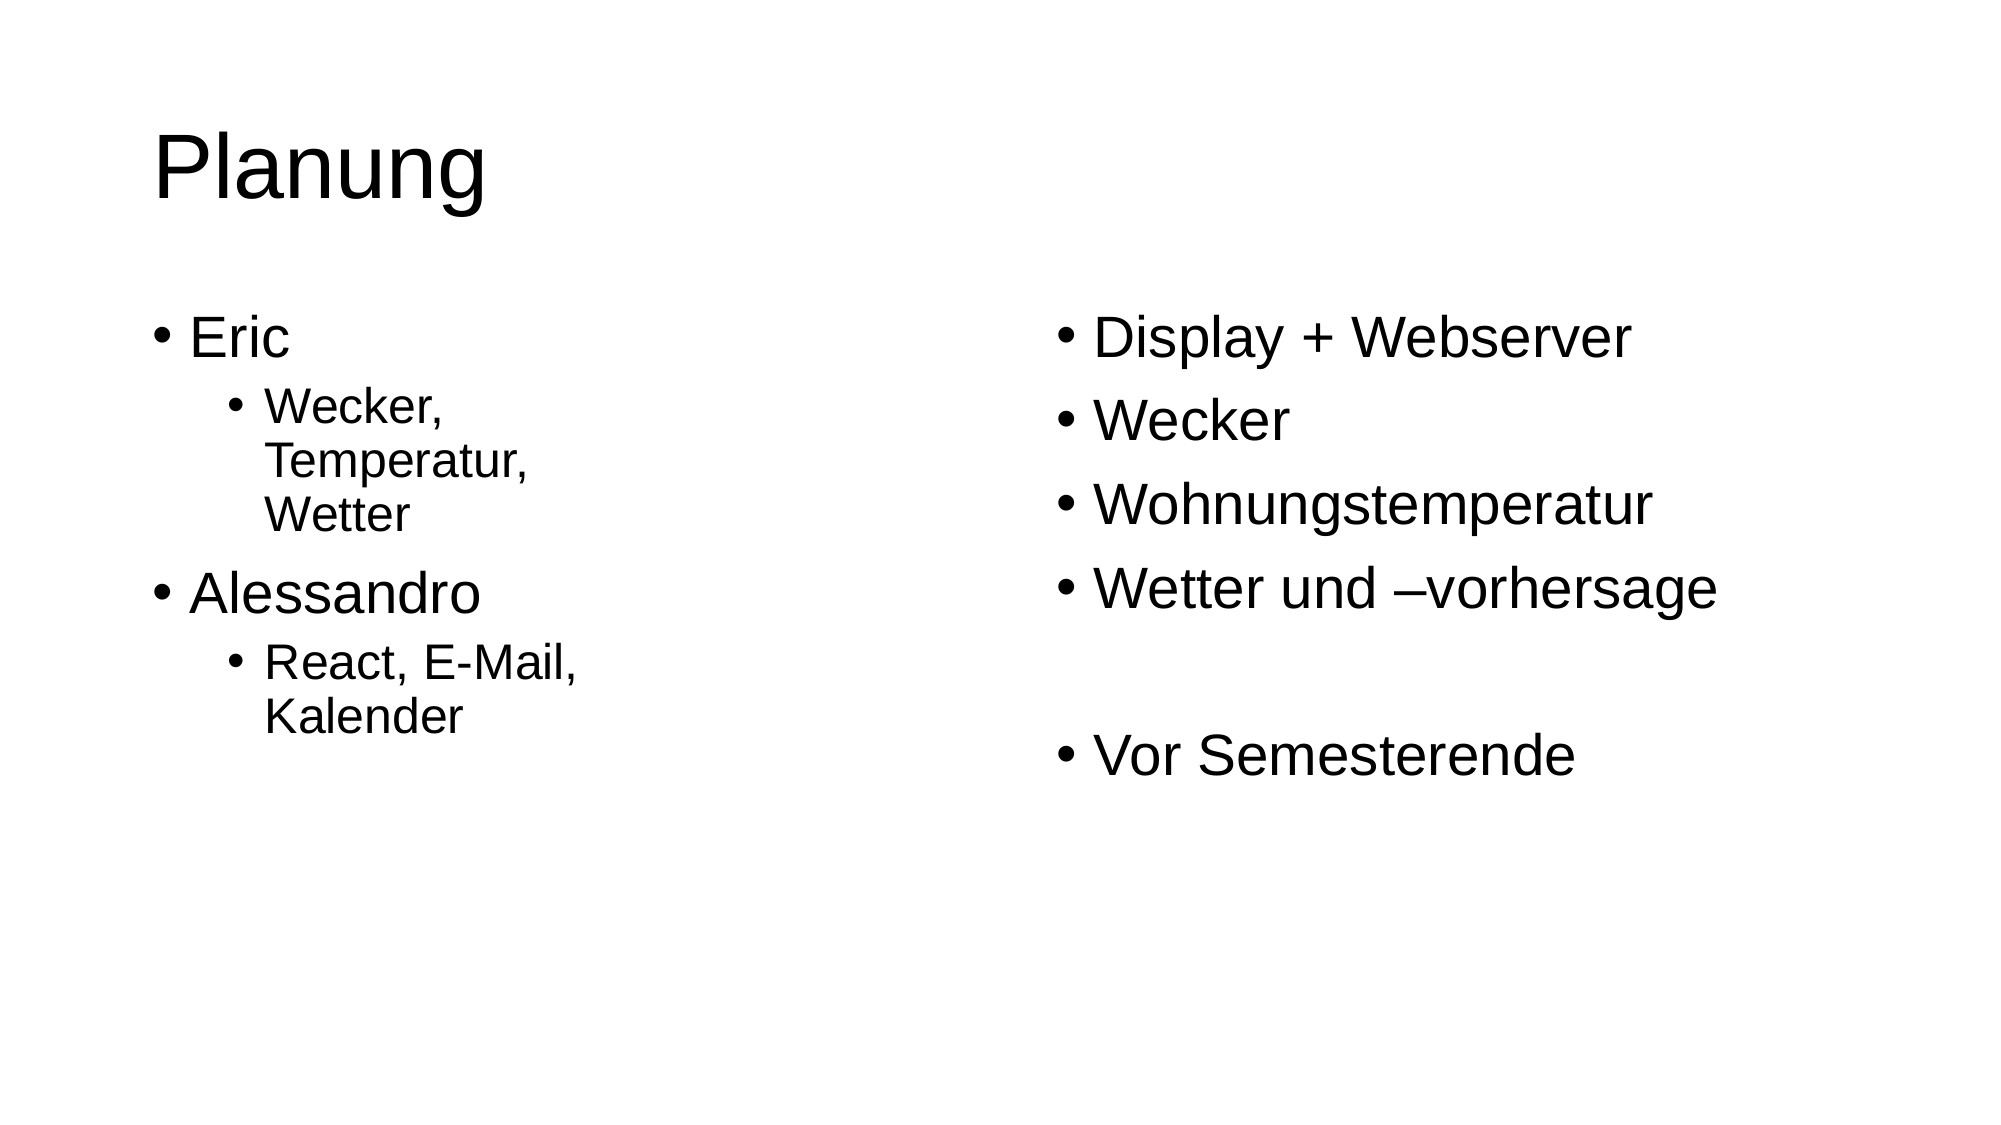

# Planung
Eric
Wecker, Temperatur, Wetter
Alessandro
React, E-Mail, Kalender
Display + Webserver
Wecker
Wohnungstemperatur
Wetter und –vorhersage

Vor Semesterende